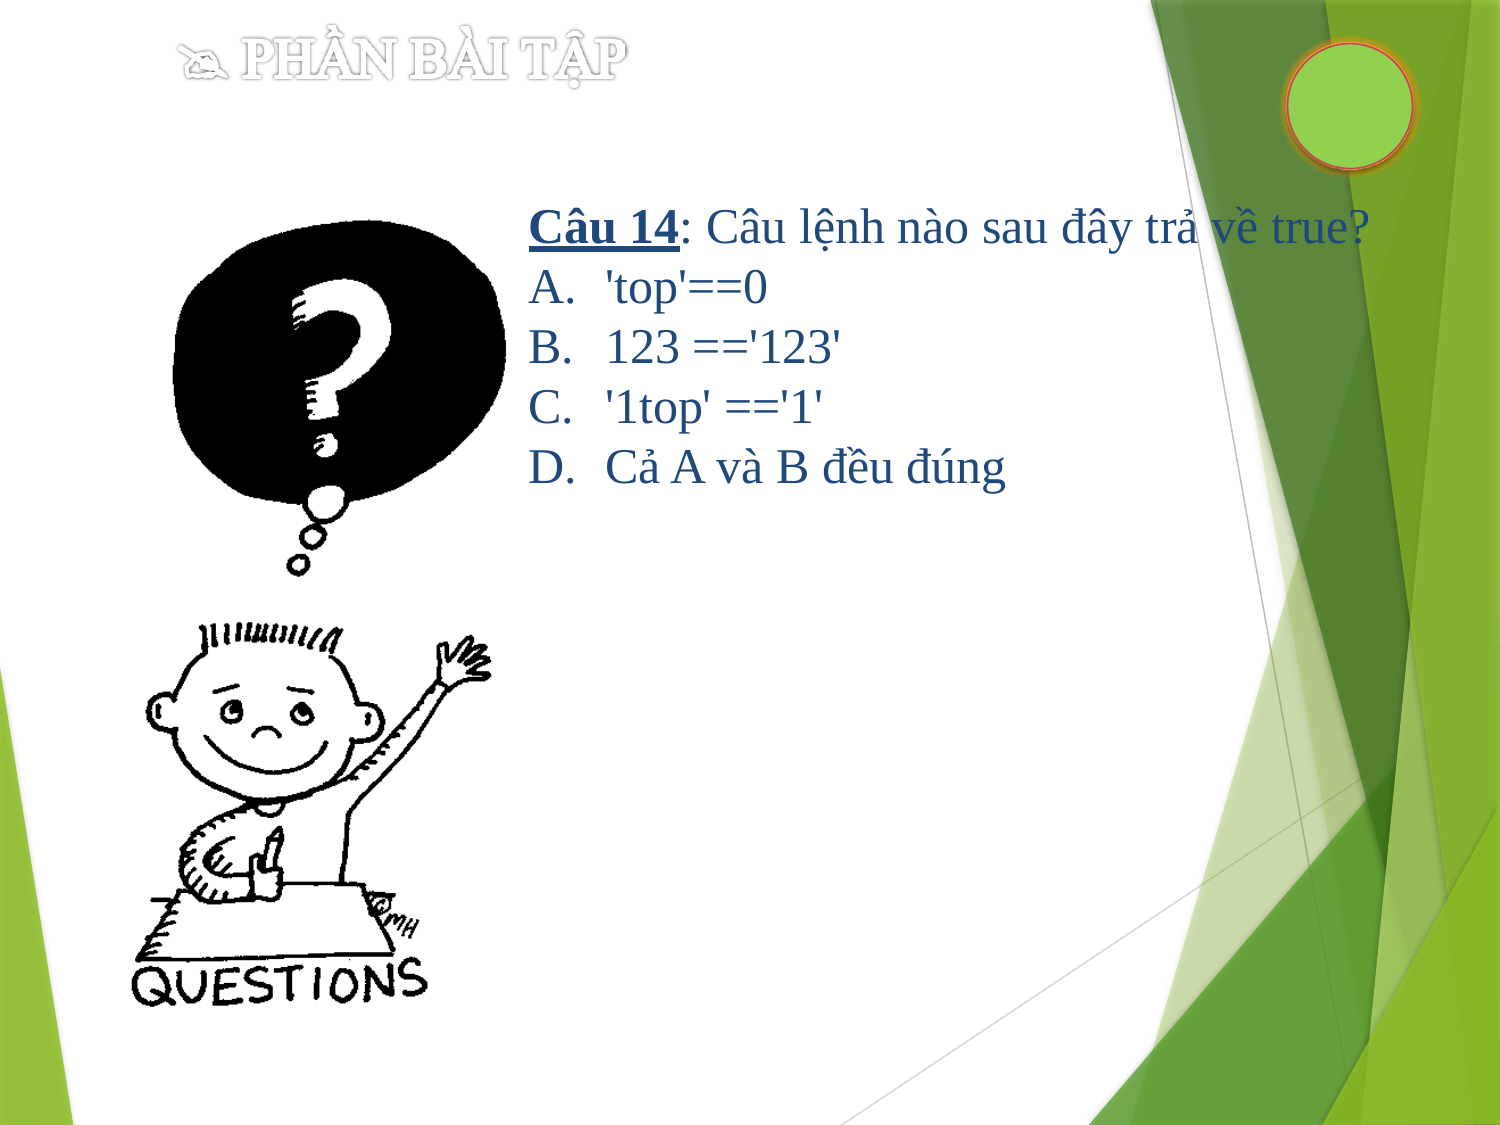

Câu 14: Câu lệnh nào sau đây trả về true?
A.	'top'==0
B.	123 =='123'
C.	'1top' =='1'
D.	Cả A và B đều đúng